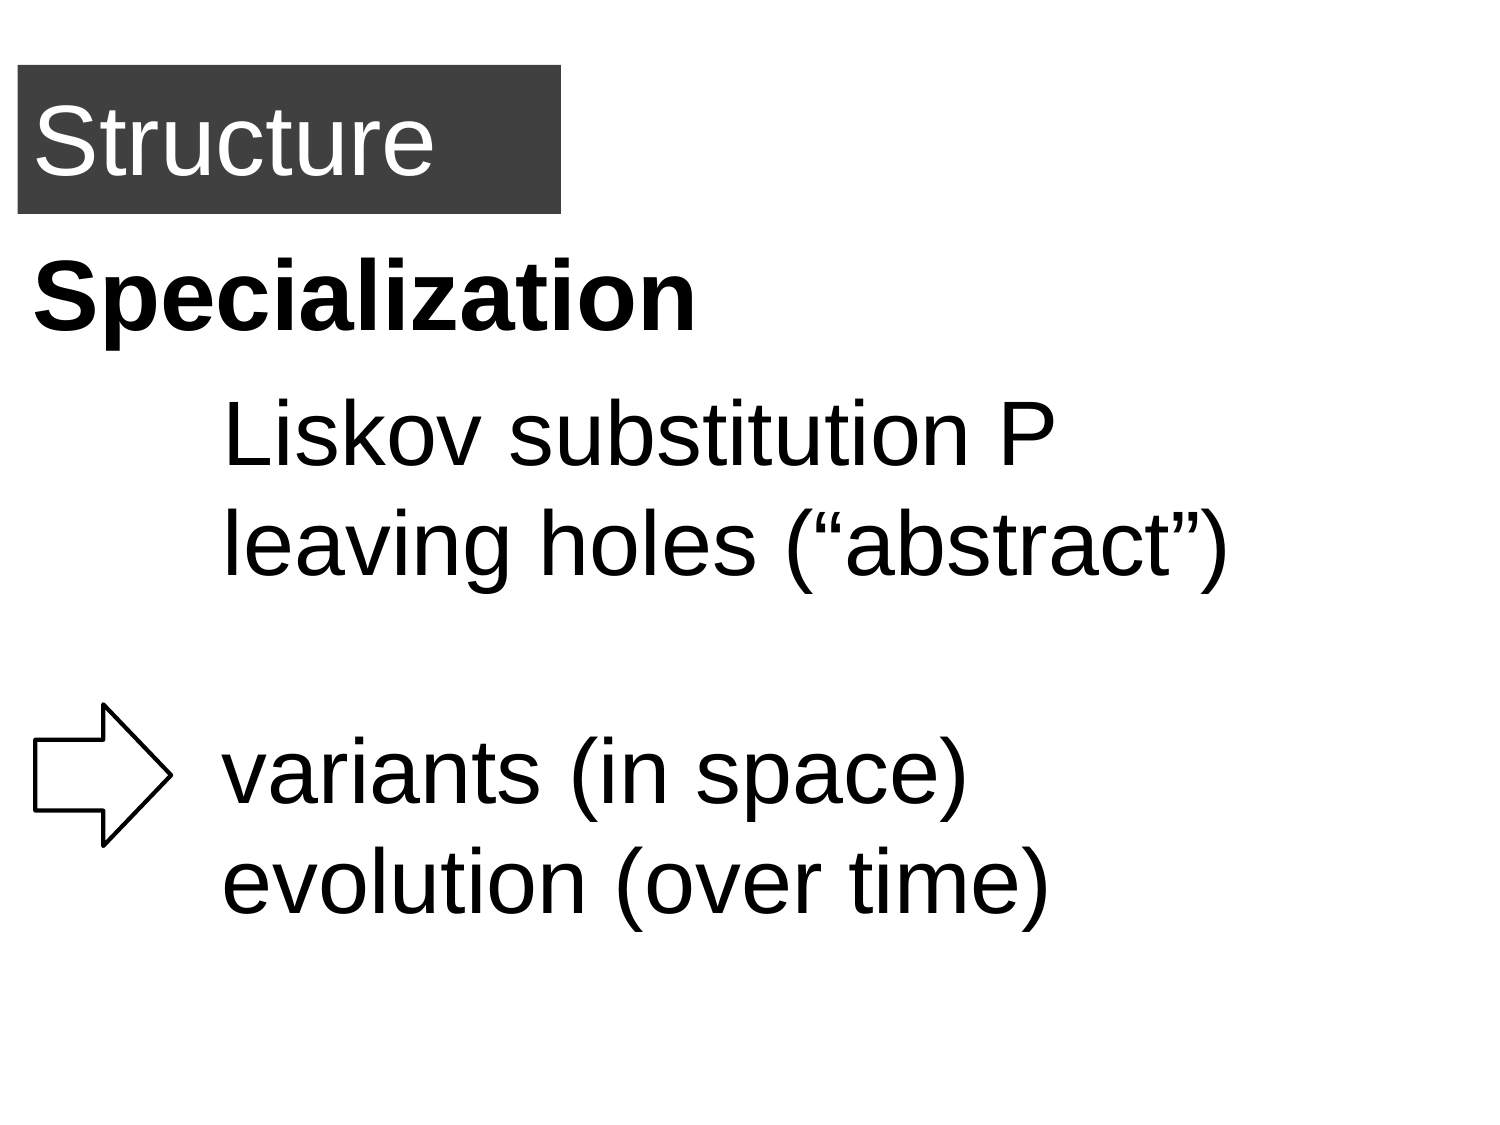

Structure
Specialization

Liskov substitution P
leaving holes (“abstract”)

variants (in space)
evolution (over time)